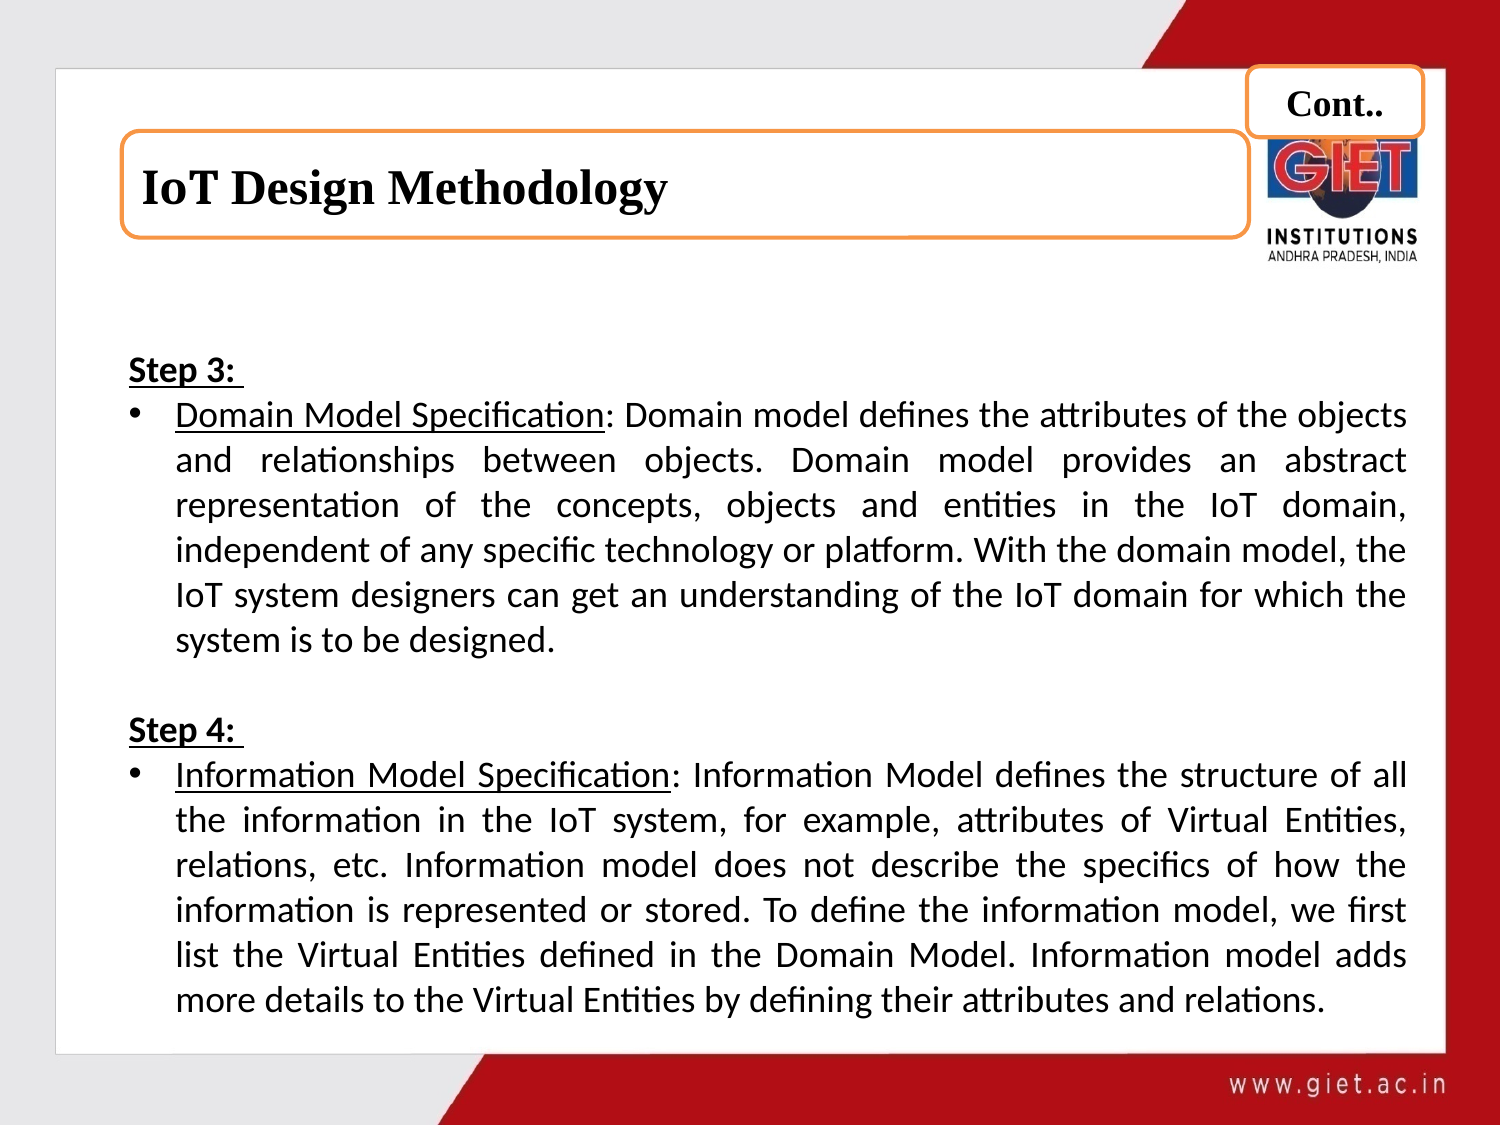

Cont..
IoT Design Methodology
Step 3:
Domain Model Specification: Domain model defines the attributes of the objects and relationships between objects. Domain model provides an abstract representation of the concepts, objects and entities in the IoT domain, independent of any specific technology or platform. With the domain model, the IoT system designers can get an understanding of the IoT domain for which the system is to be designed.

Step 4:
Information Model Specification: Information Model defines the structure of all the information in the IoT system, for example, attributes of Virtual Entities, relations, etc. Information model does not describe the specifics of how the information is represented or stored. To define the information model, we first list the Virtual Entities defined in the Domain Model. Information model adds more details to the Virtual Entities by defining their attributes and relations.